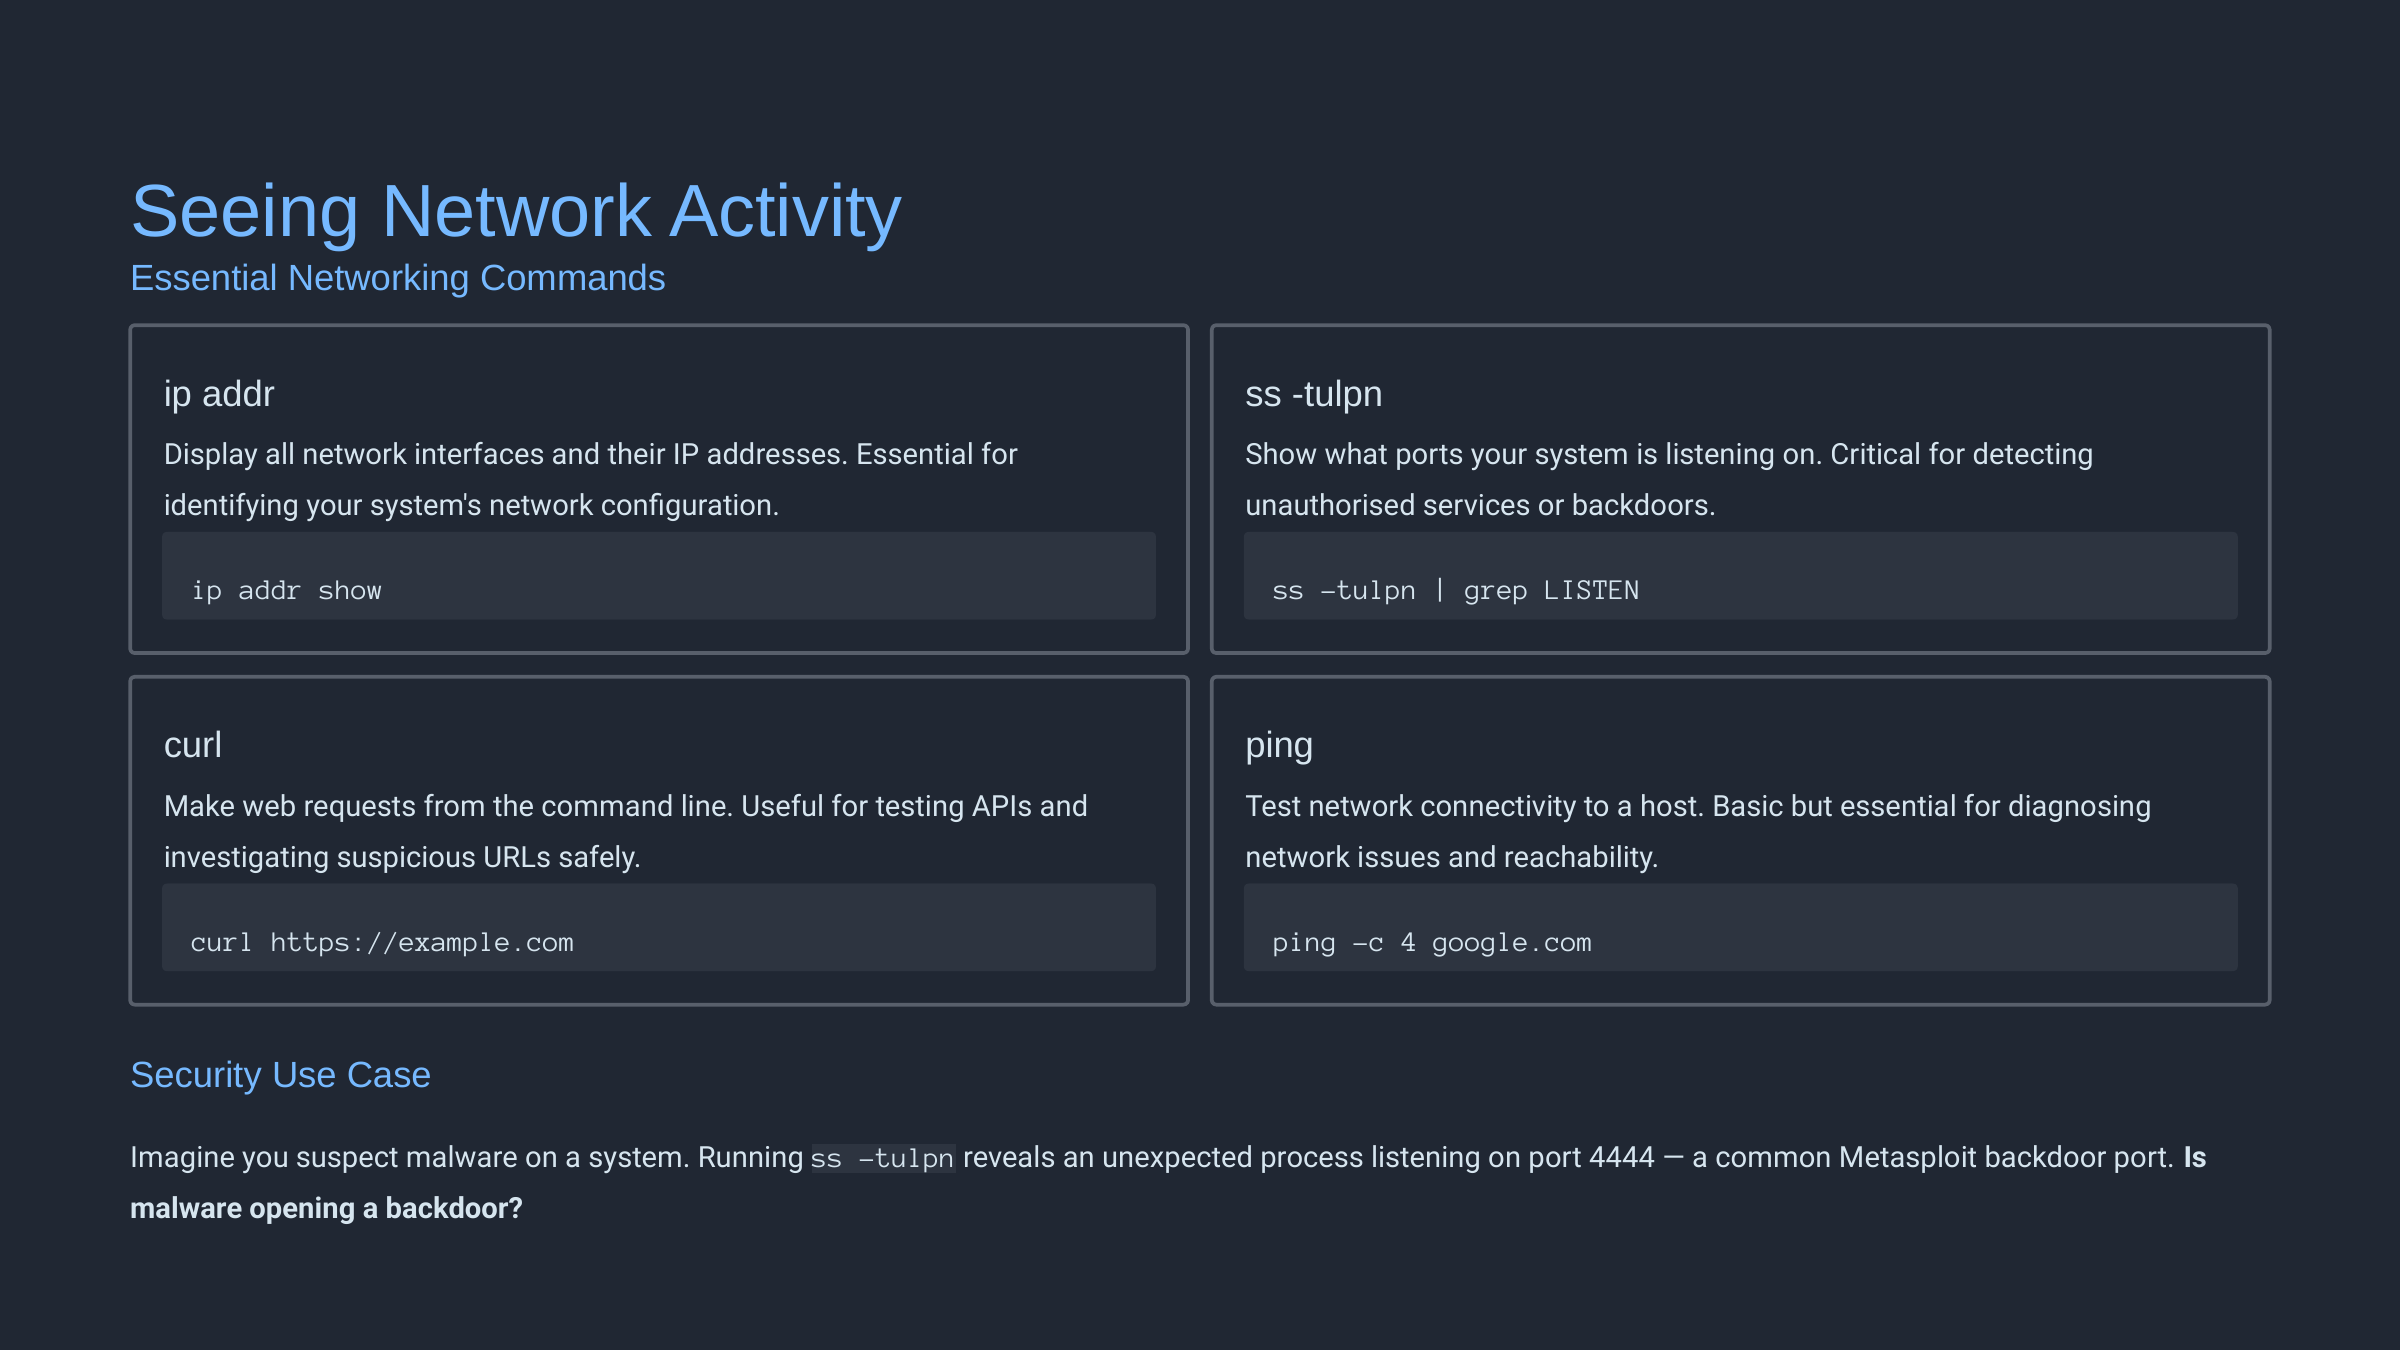

Seeing Network Activity
Essential Networking Commands

ip addr
ss -tulpn
Display all network interfaces and their IP addresses. Essential for identifying your system's network configuration.
Show what ports your system is listening on. Critical for detecting unauthorised services or backdoors.

ip addr show
ss -tulpn | grep LISTEN

curl
ping
Make web requests from the command line. Useful for testing APIs and investigating suspicious URLs safely.
Test network connectivity to a host. Basic but essential for diagnosing network issues and reachability.

curl https://example.com
ping -c 4 google.com
Security Use Case
Imagine you suspect malware on a system. Running ss -tulpn reveals an unexpected process listening on port 4444 — a common Metasploit backdoor port. Is malware opening a backdoor?